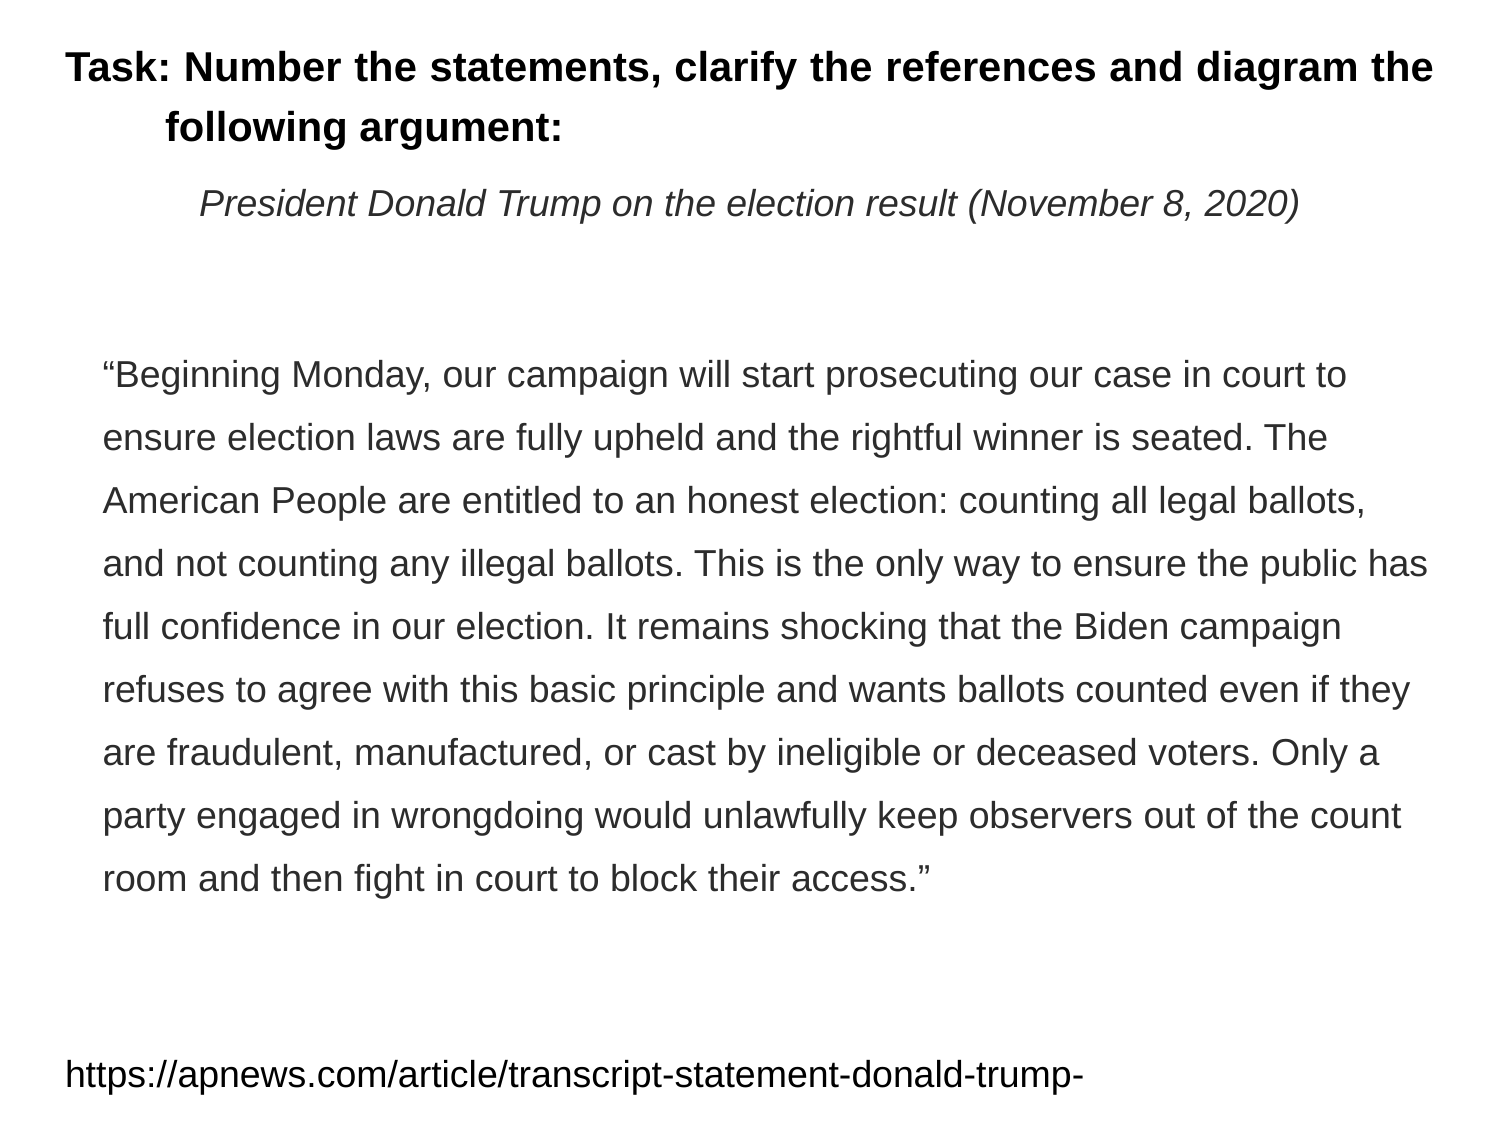

Task: Number the statements, clarify the references and diagram the following argument:
President Donald Trump on the election result (November 8, 2020)

“Beginning Monday, our campaign will start prosecuting our case in court to ensure election laws are fully upheld and the rightful winner is seated. The American People are entitled to an honest election: counting all legal ballots, and not counting any illegal ballots. This is the only way to ensure the public has full confidence in our election. It remains shocking that the Biden campaign refuses to agree with this basic principle and wants ballots counted even if they are fraudulent, manufactured, or cast by ineligible or deceased voters. Only a party engaged in wrongdoing would unlawfully keep observers out of the count room and then fight in court to block their access.”
https://apnews.com/article/transcript-statement-donald-trump-